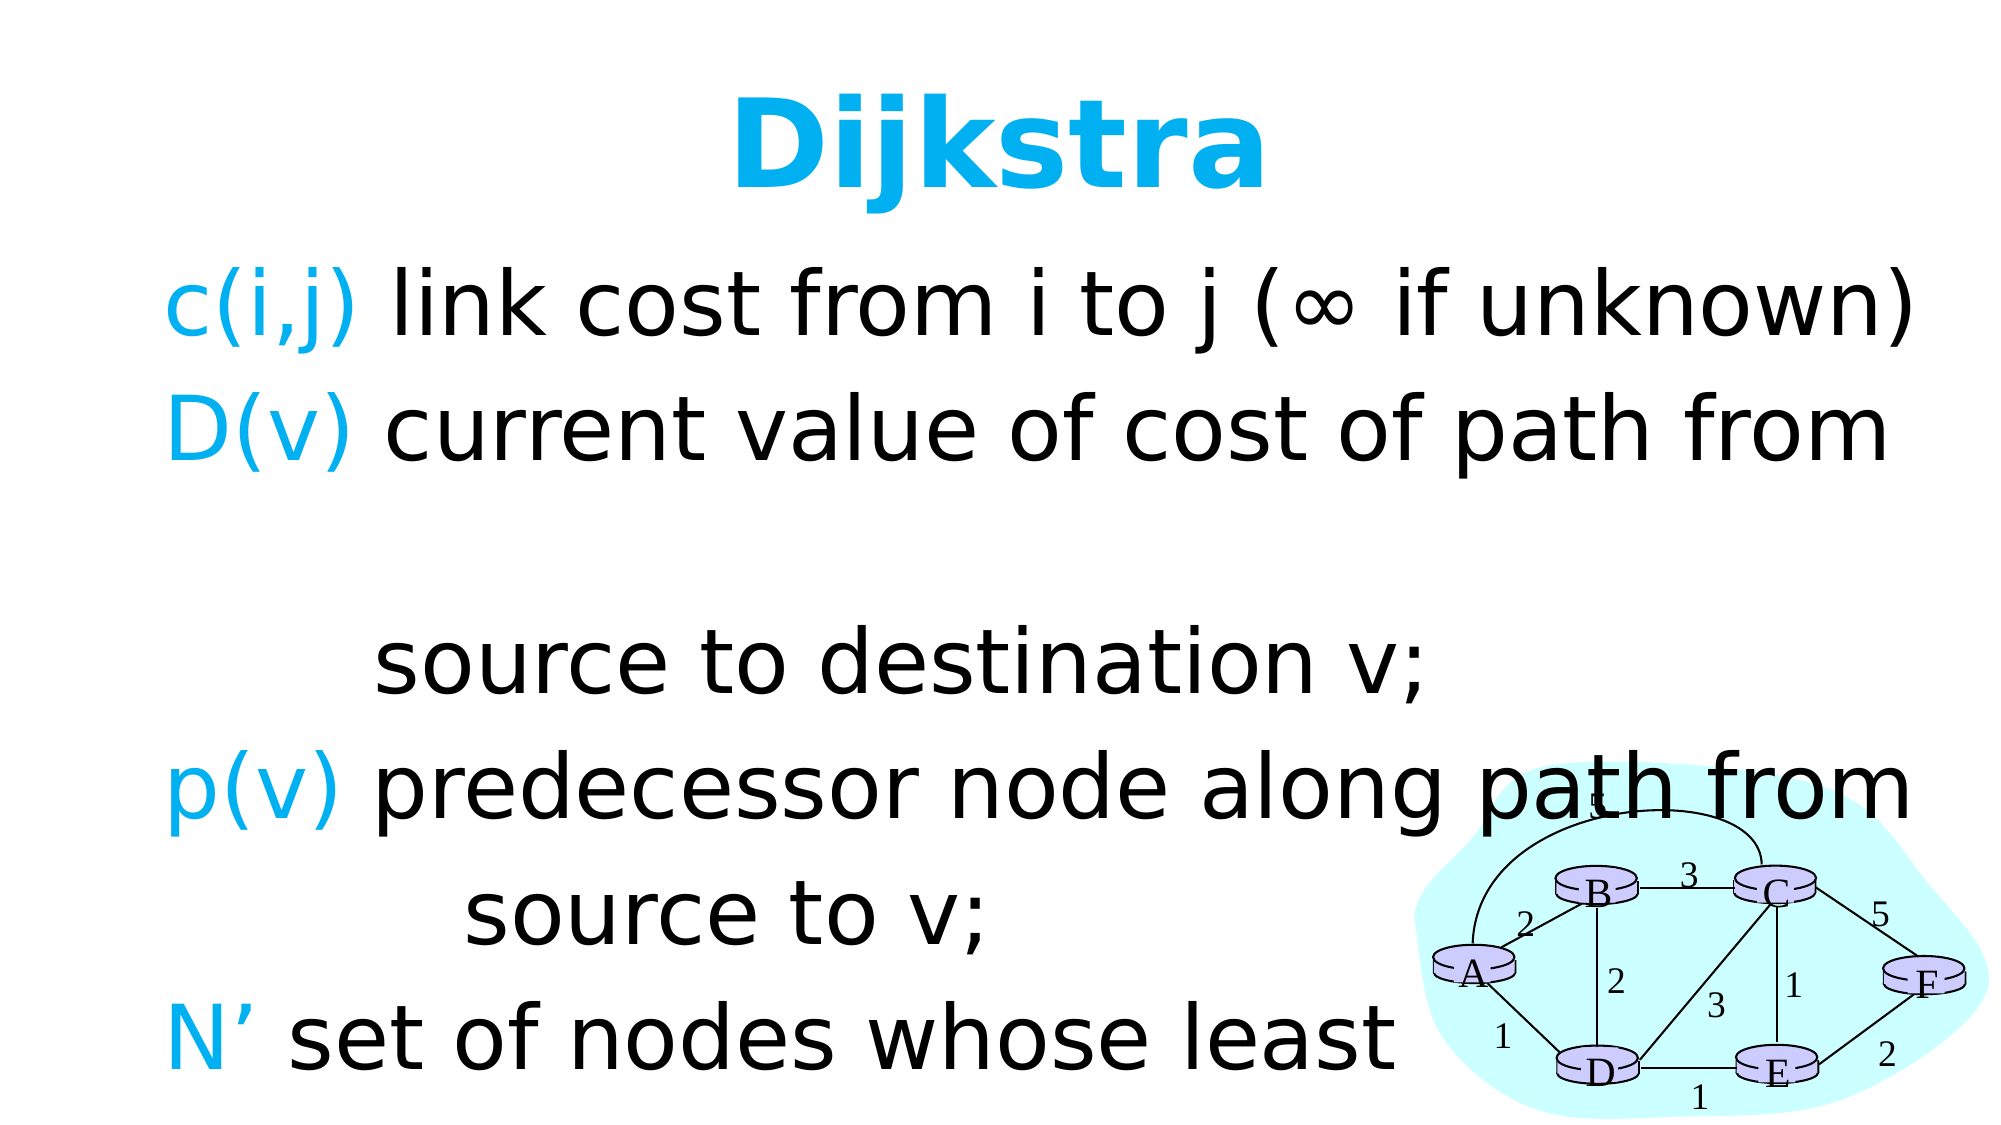

# Dijkstra
	c(i,j) link cost from i to j (∞ if unknown)
	D(v) current value of cost of path from
          source to destination v;
	p(v) predecessor node along path from
			source to v;
	N’ set of nodes whose least
      cost path is already known;

5

3
B

C

5

2

A

2
F

1

3

1
2
D

E

1